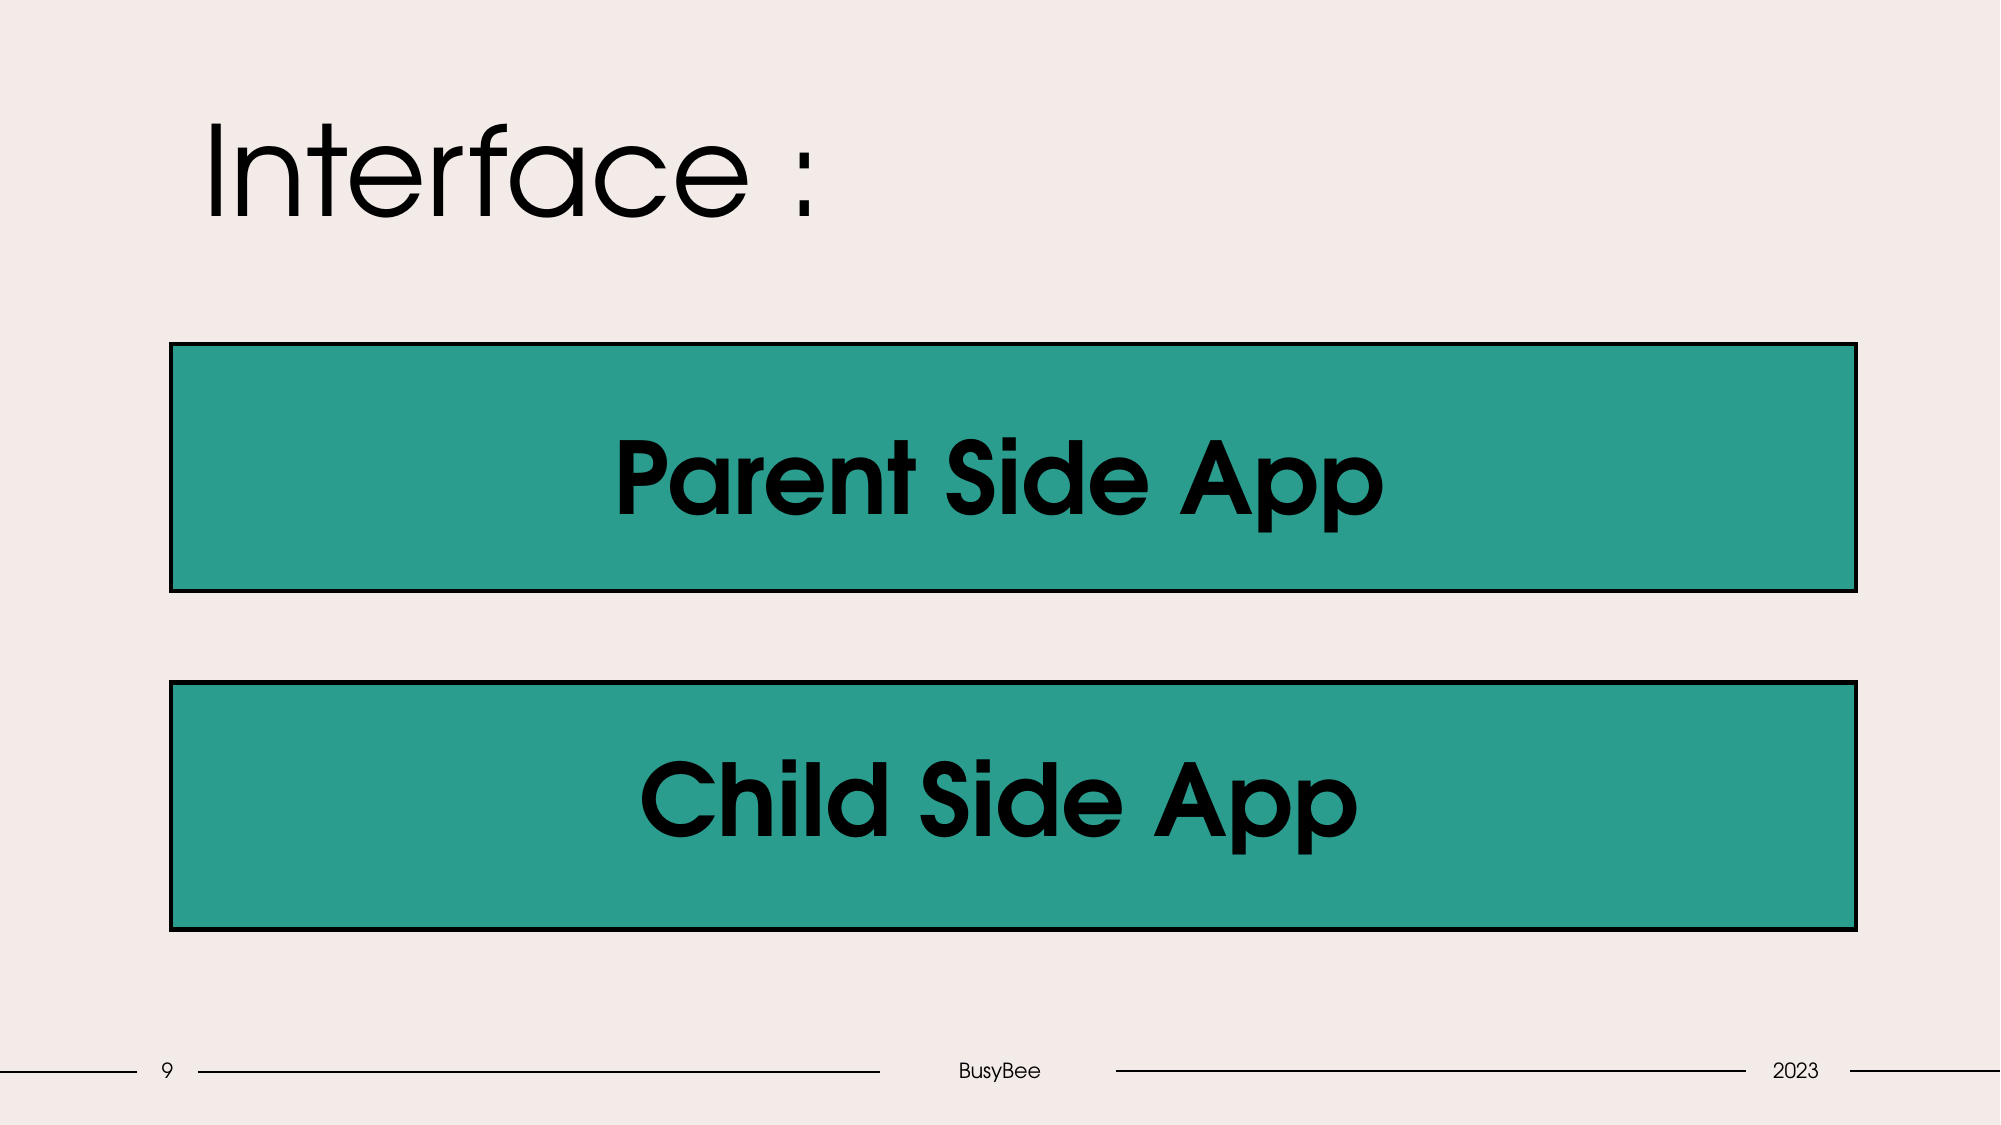

# Interface :
Parent Side App
Child Side App
9
BusyBee
2023